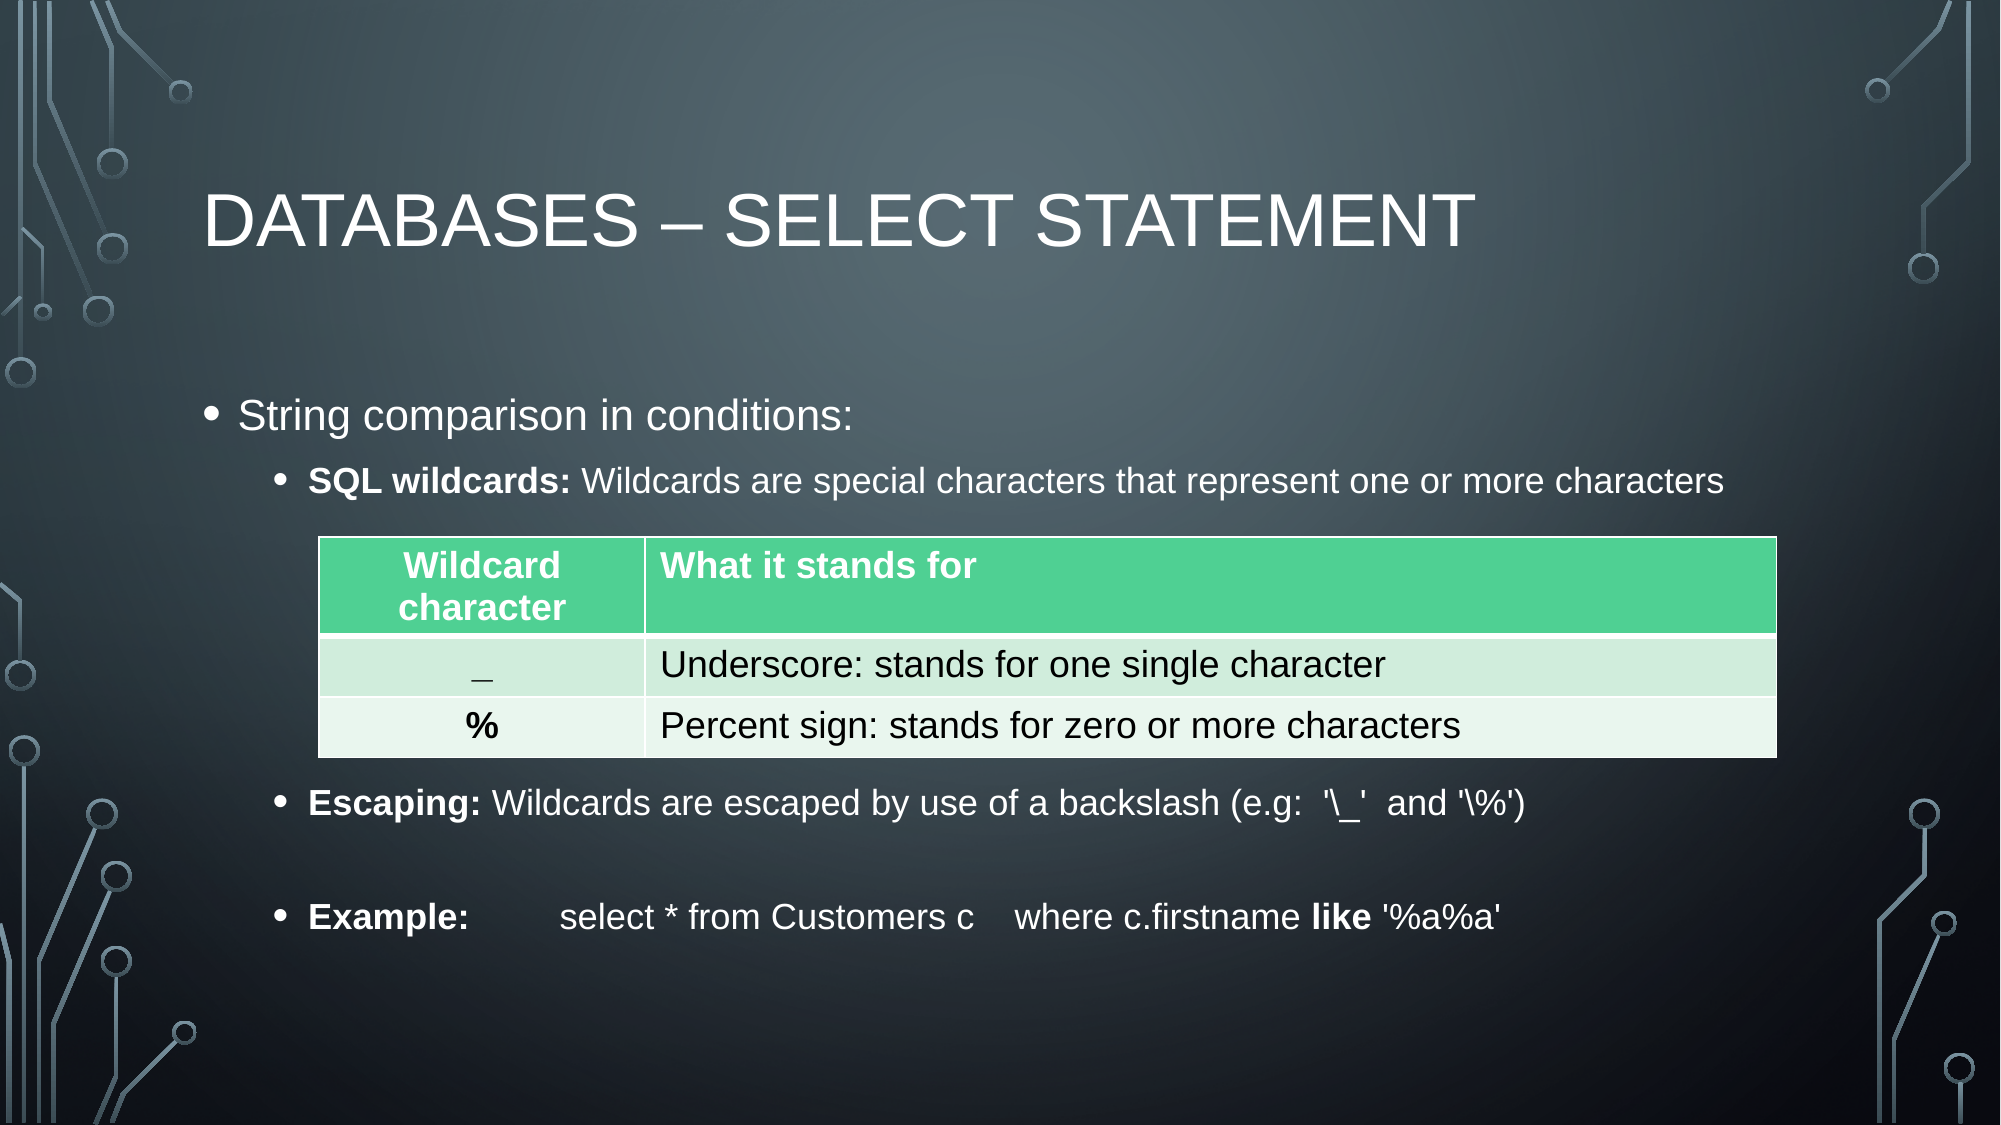

# Databases – Select Statement
String comparison in conditions:
SQL wildcards: Wildcards are special characters that represent one or more characters
Escaping: Wildcards are escaped by use of a backslash (e.g:  '\_'  and '\%')
Example:         select * from Customers c    where c.firstname like '%a%a'
| Wildcard character | What it stands for |
| --- | --- |
| \_ | Underscore: stands for one single character |
| % | Percent sign: stands for zero or more characters |